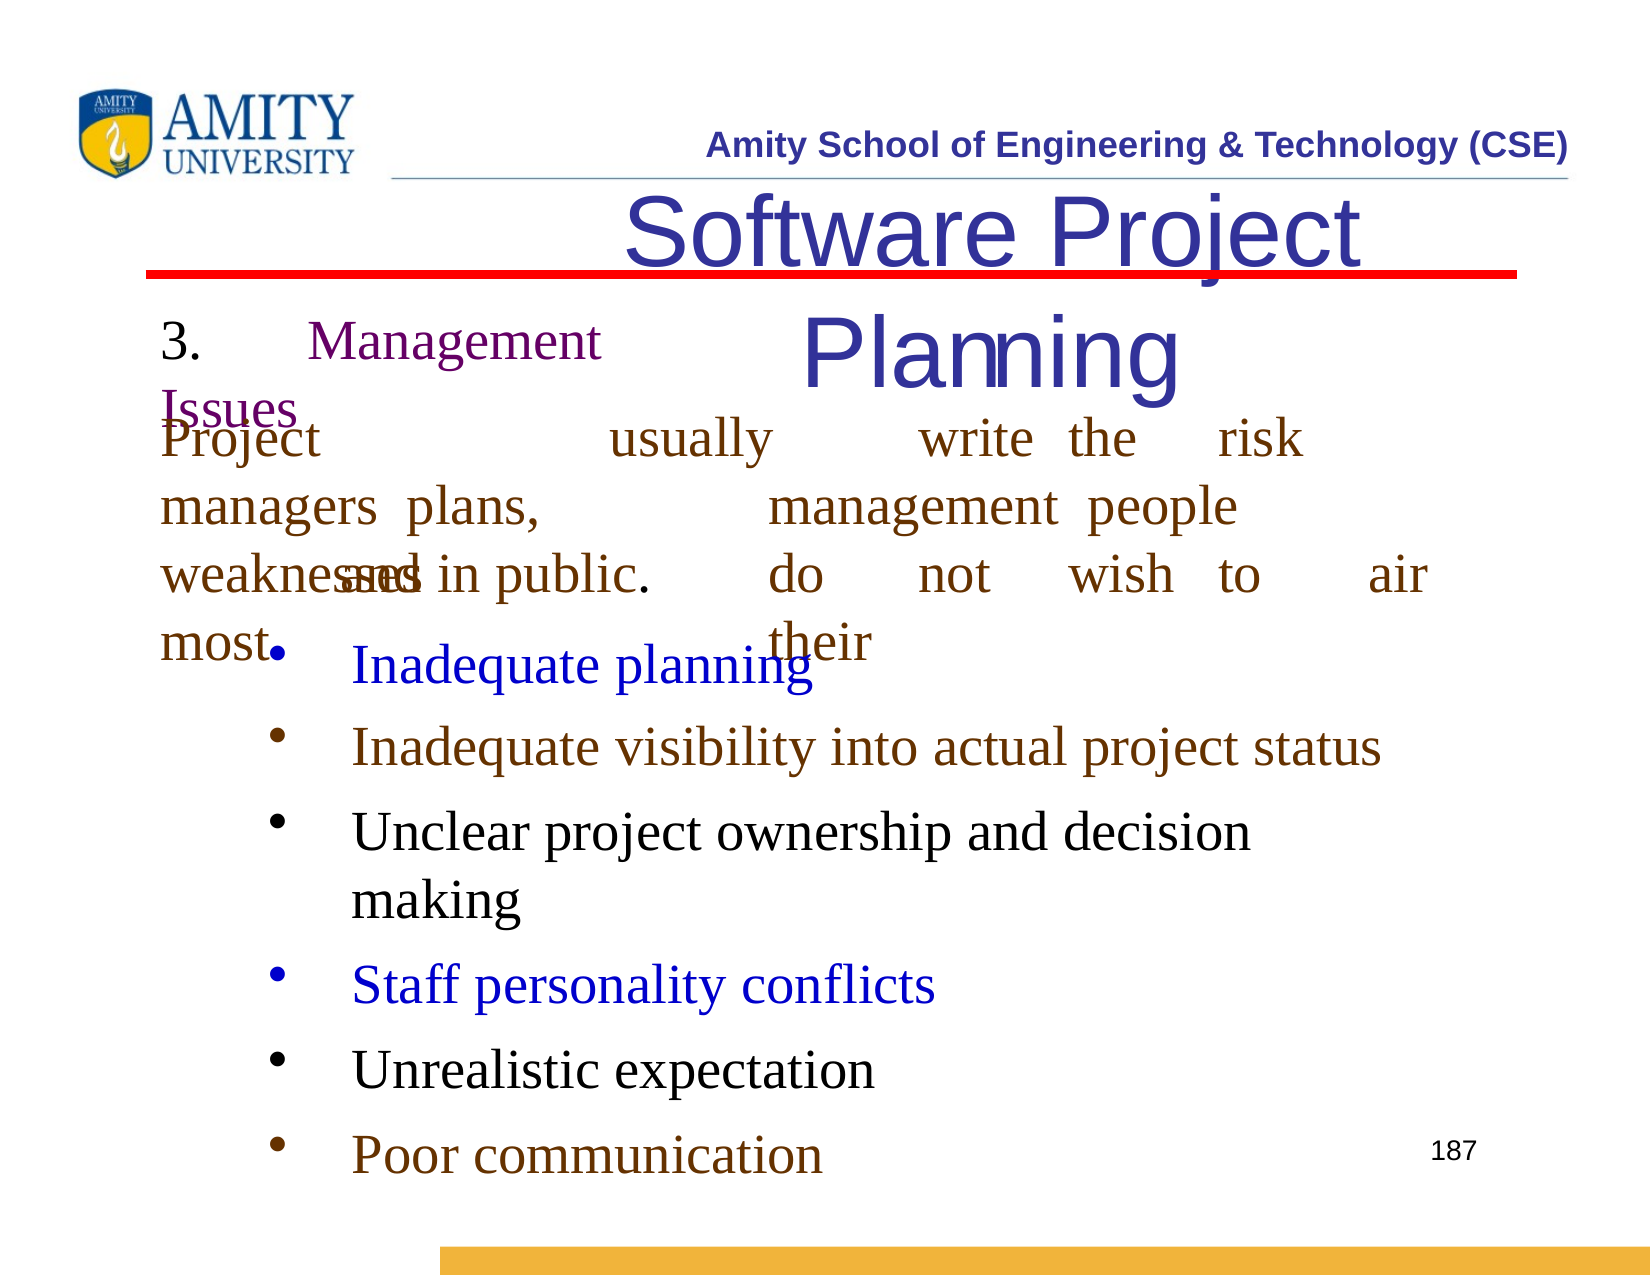

# Software Project Planning

3.	Management Issues
Project		managers  plans,	and	most
usually	write	the	risk		management  people		do	not	wish	to	air	their
weaknesses in public.
Inadequate planning
Inadequate visibility into actual project status
Unclear project ownership and decision making
Staff personality conflicts
Unrealistic expectation
Poor communication
187
Software Engineering (3rd ed.), By K.K Aggarwal & Yogesh Singh, Copyright © New Age International Publishers, 2007